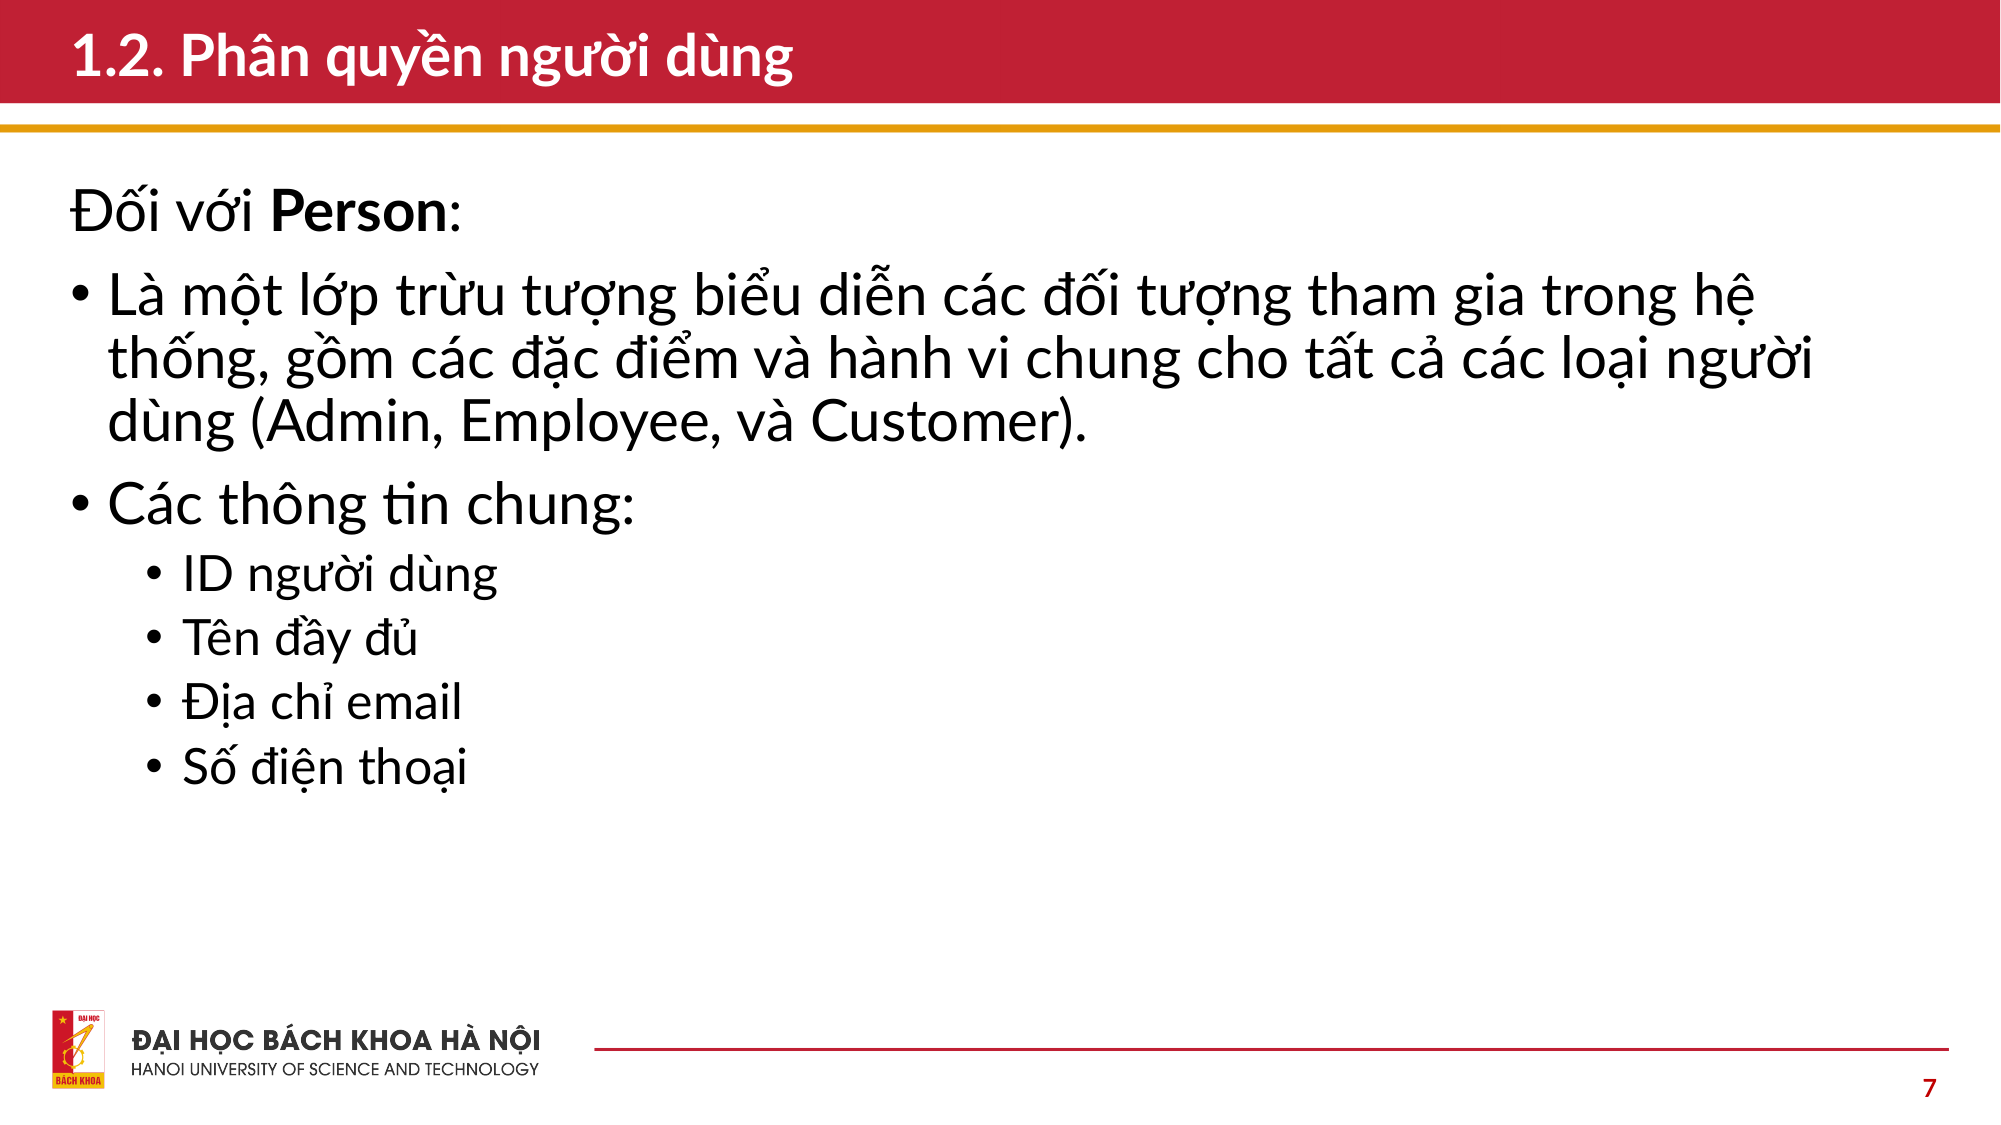

# 1.2. Phân quyền người dùng
Đối với Person:
Là một lớp trừu tượng biểu diễn các đối tượng tham gia trong hệ thống, gồm các đặc điểm và hành vi chung cho tất cả các loại người dùng (Admin, Employee, và Customer).
Các thông tin chung:
ID người dùng
Tên đầy đủ
Địa chỉ email
Số điện thoại

7